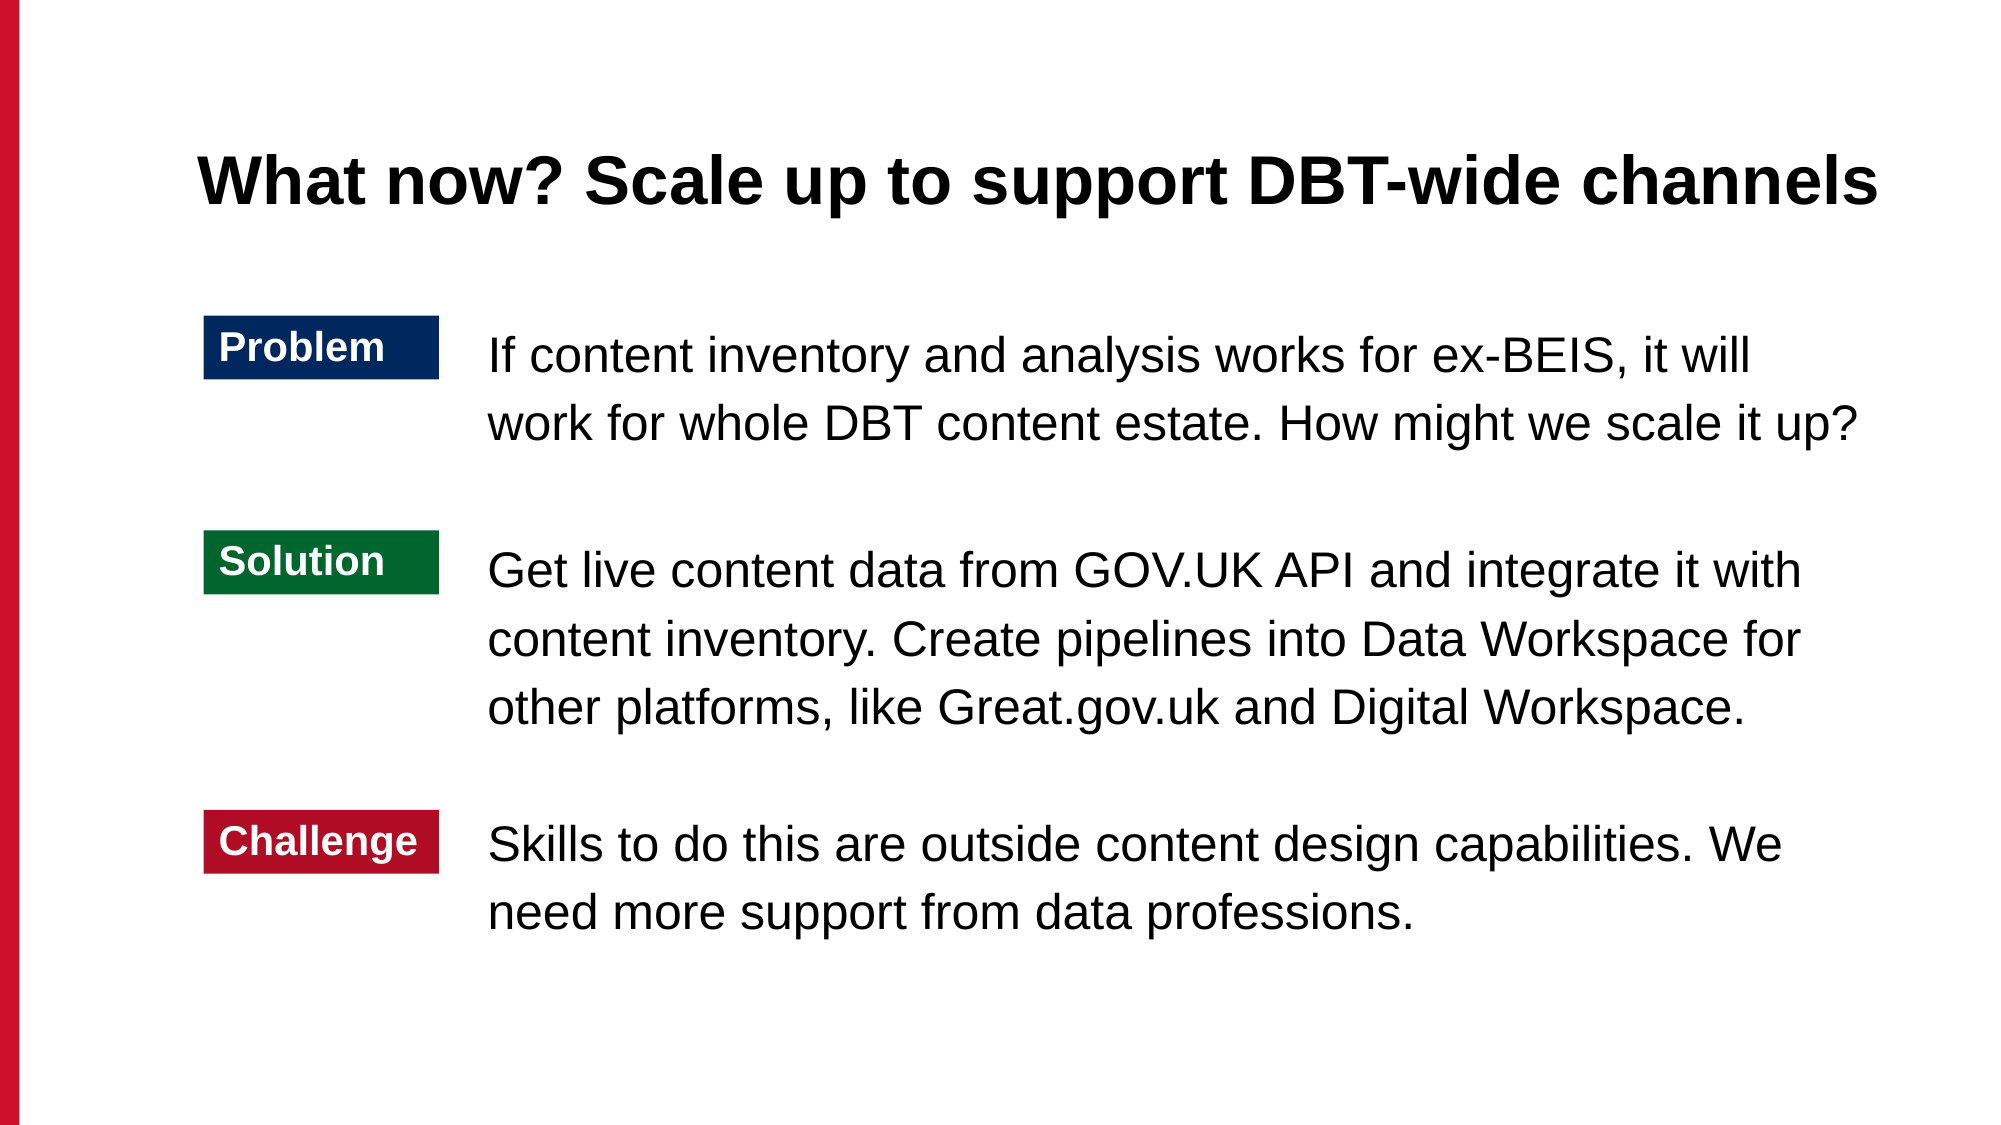

# What now? Scale up to support DBT-wide channels
If content inventory and analysis works for ex-BEIS, it will work for whole DBT content estate. How might we scale it up?
Problem
Get live content data from GOV.UK API and integrate it with content inventory. Create pipelines into Data Workspace for other platforms, like Great.gov.uk and Digital Workspace.
Solution
Skills to do this are outside content design capabilities. We need more support from data professions.
Challenge